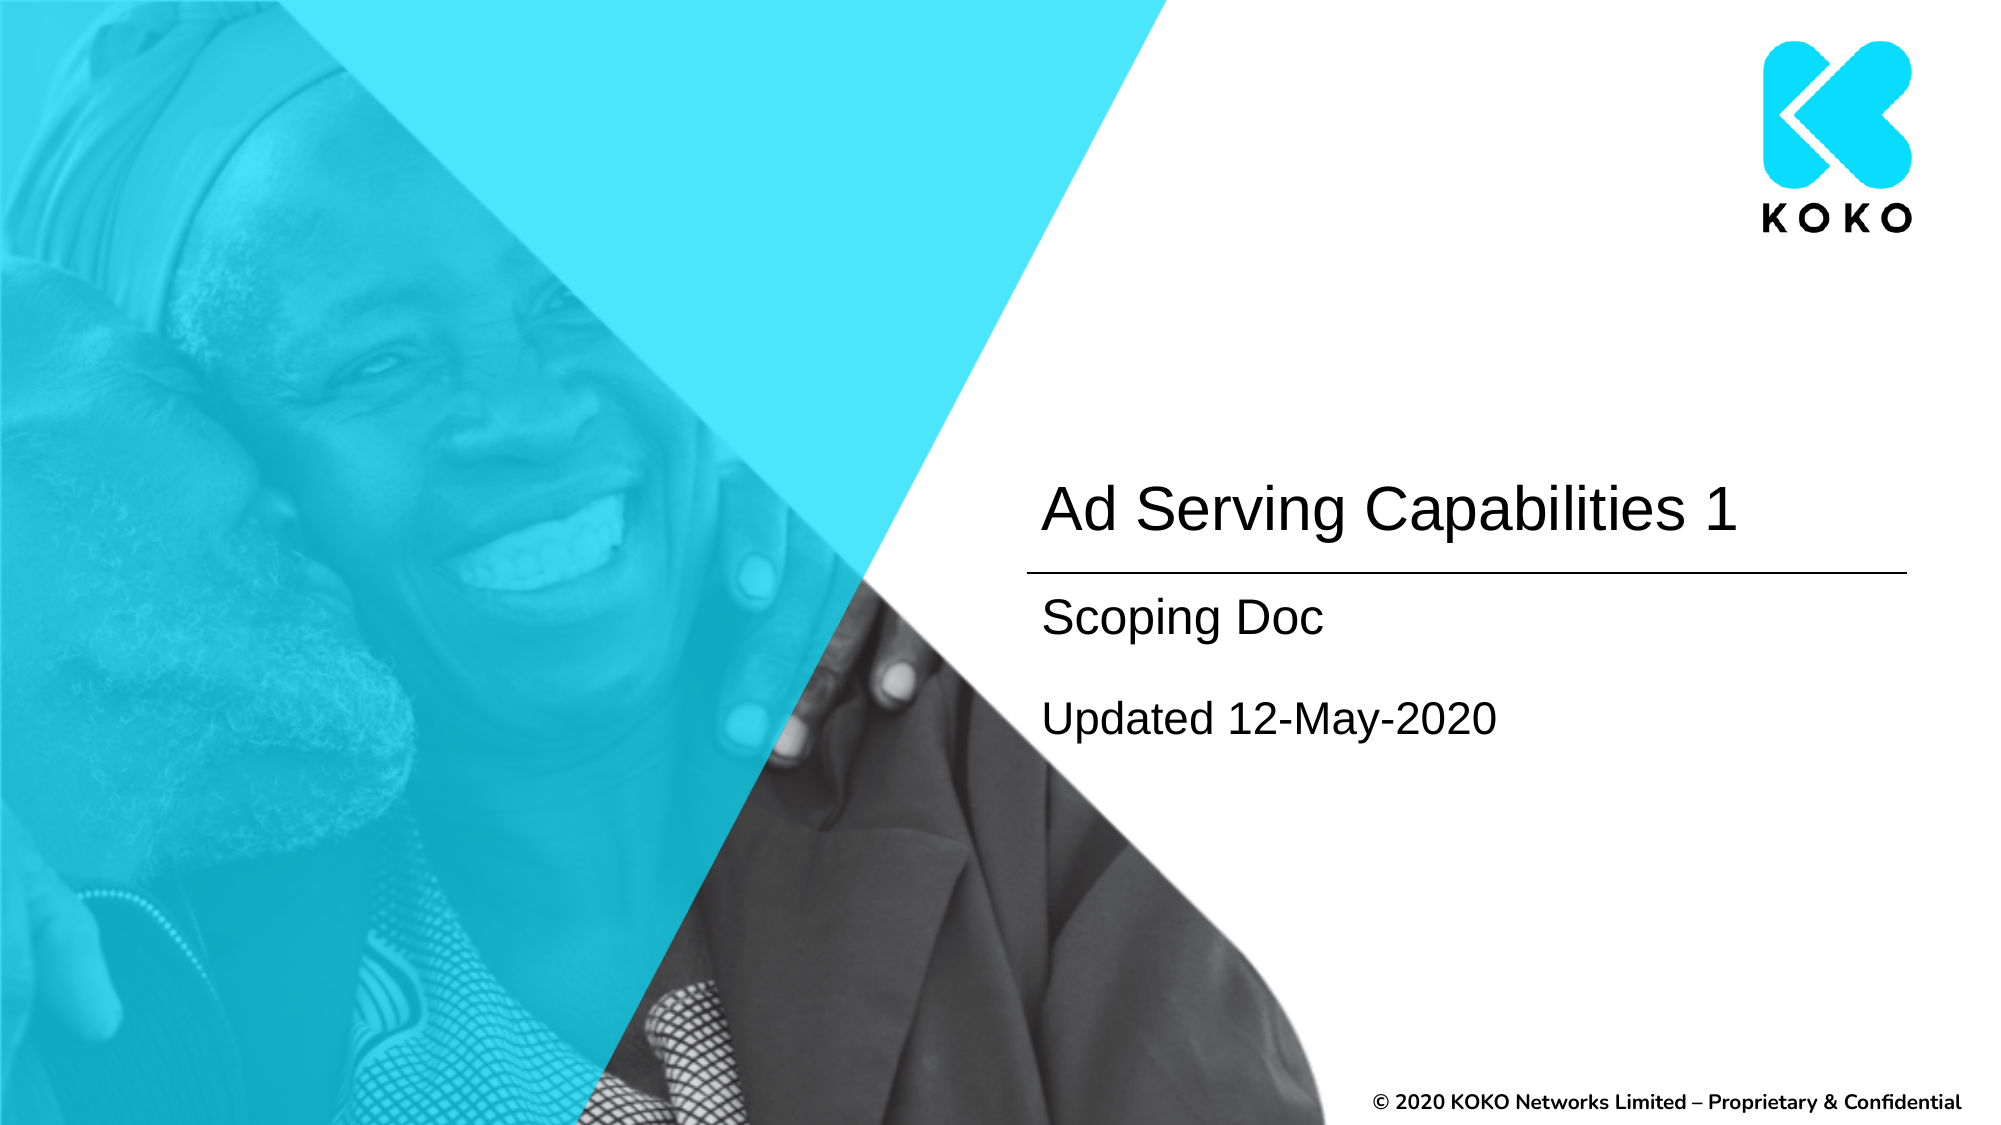

# Ad Serving Capabilities 1
Scoping Doc

Updated 12-May-2020